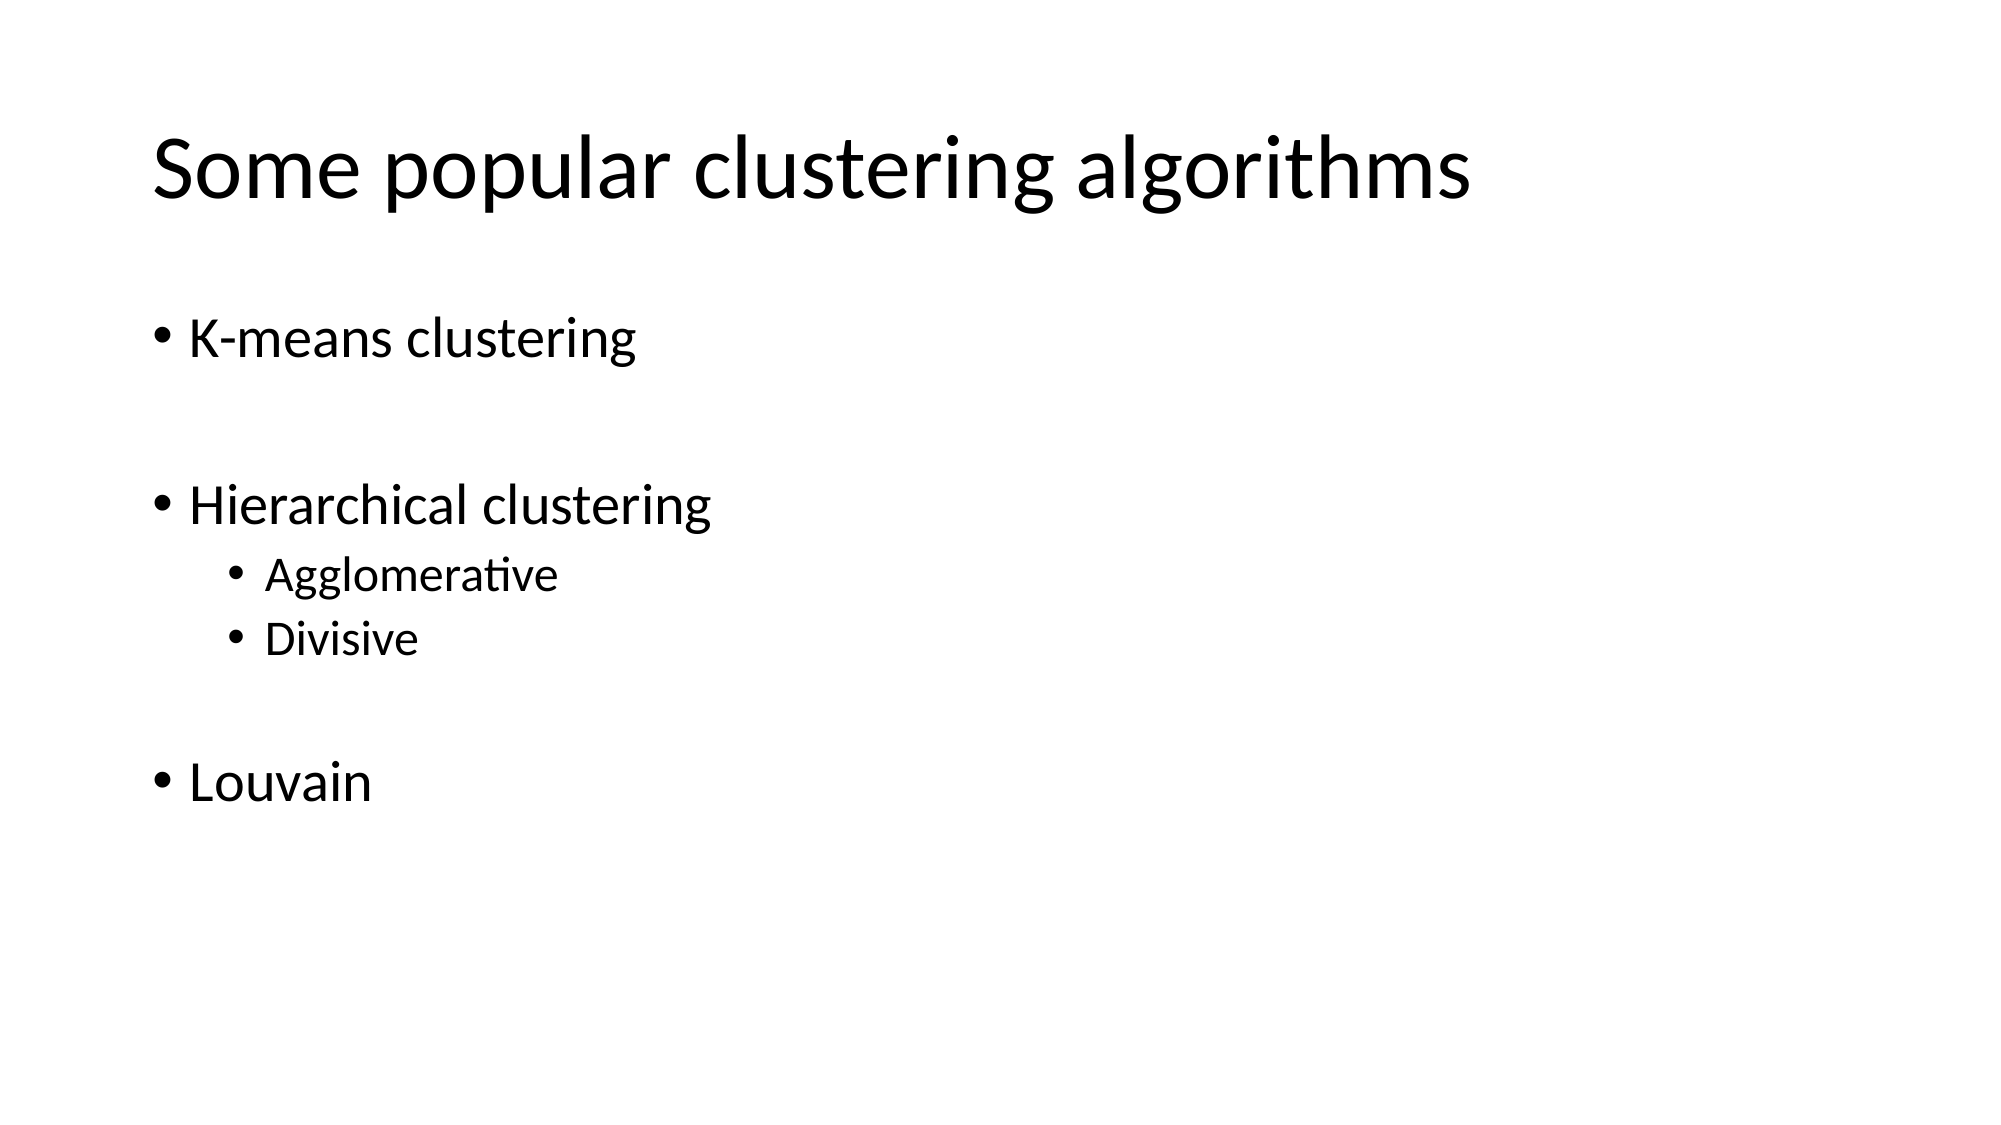

# Some popular clustering algorithms
K-means clustering

Hierarchical clustering
Agglomerative
Divisive

Louvain